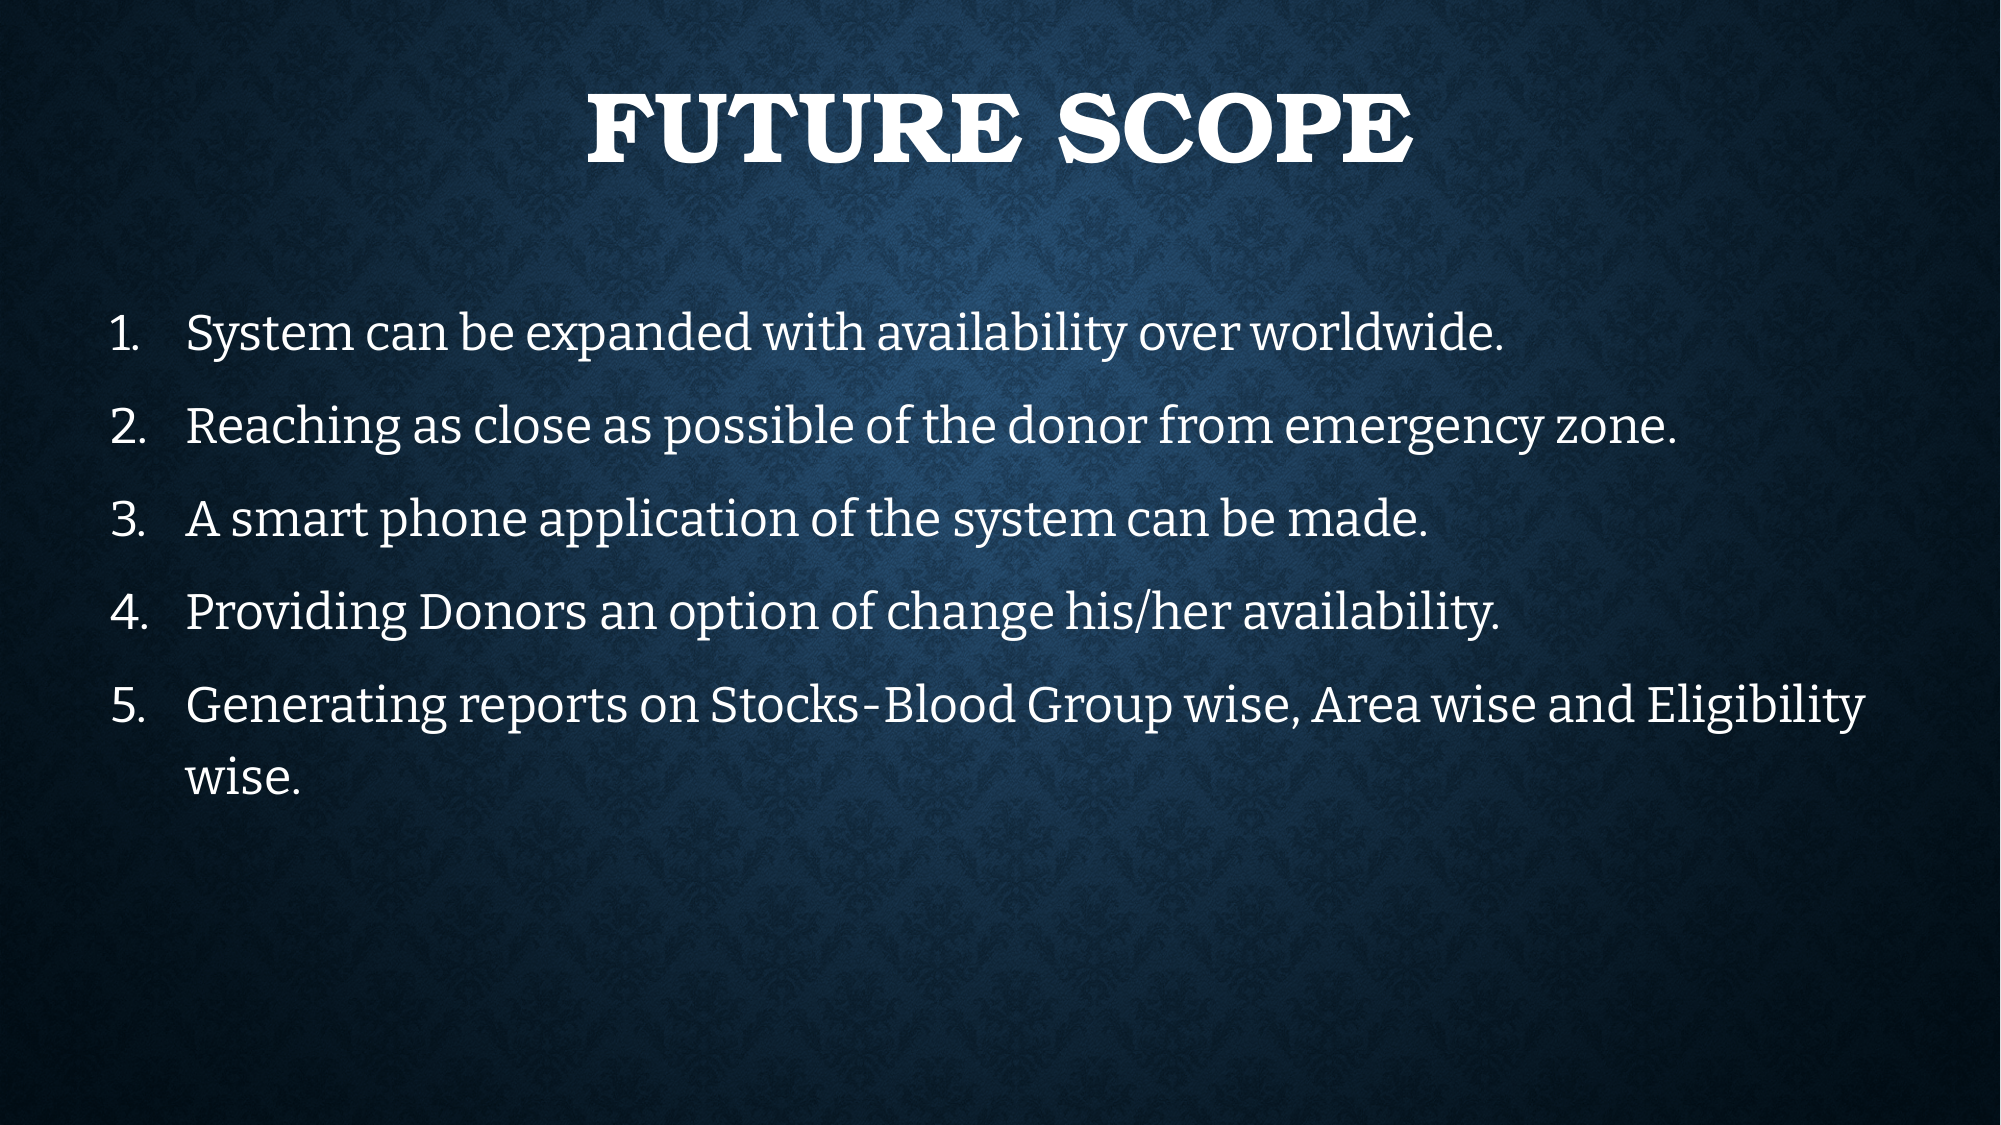

# Future Scope
System can be expanded with availability over worldwide.
Reaching as close as possible of the donor from emergency zone.
A smart phone application of the system can be made.
Providing Donors an option of change his/her availability.
Generating reports on Stocks-Blood Group wise, Area wise and Eligibility wise.